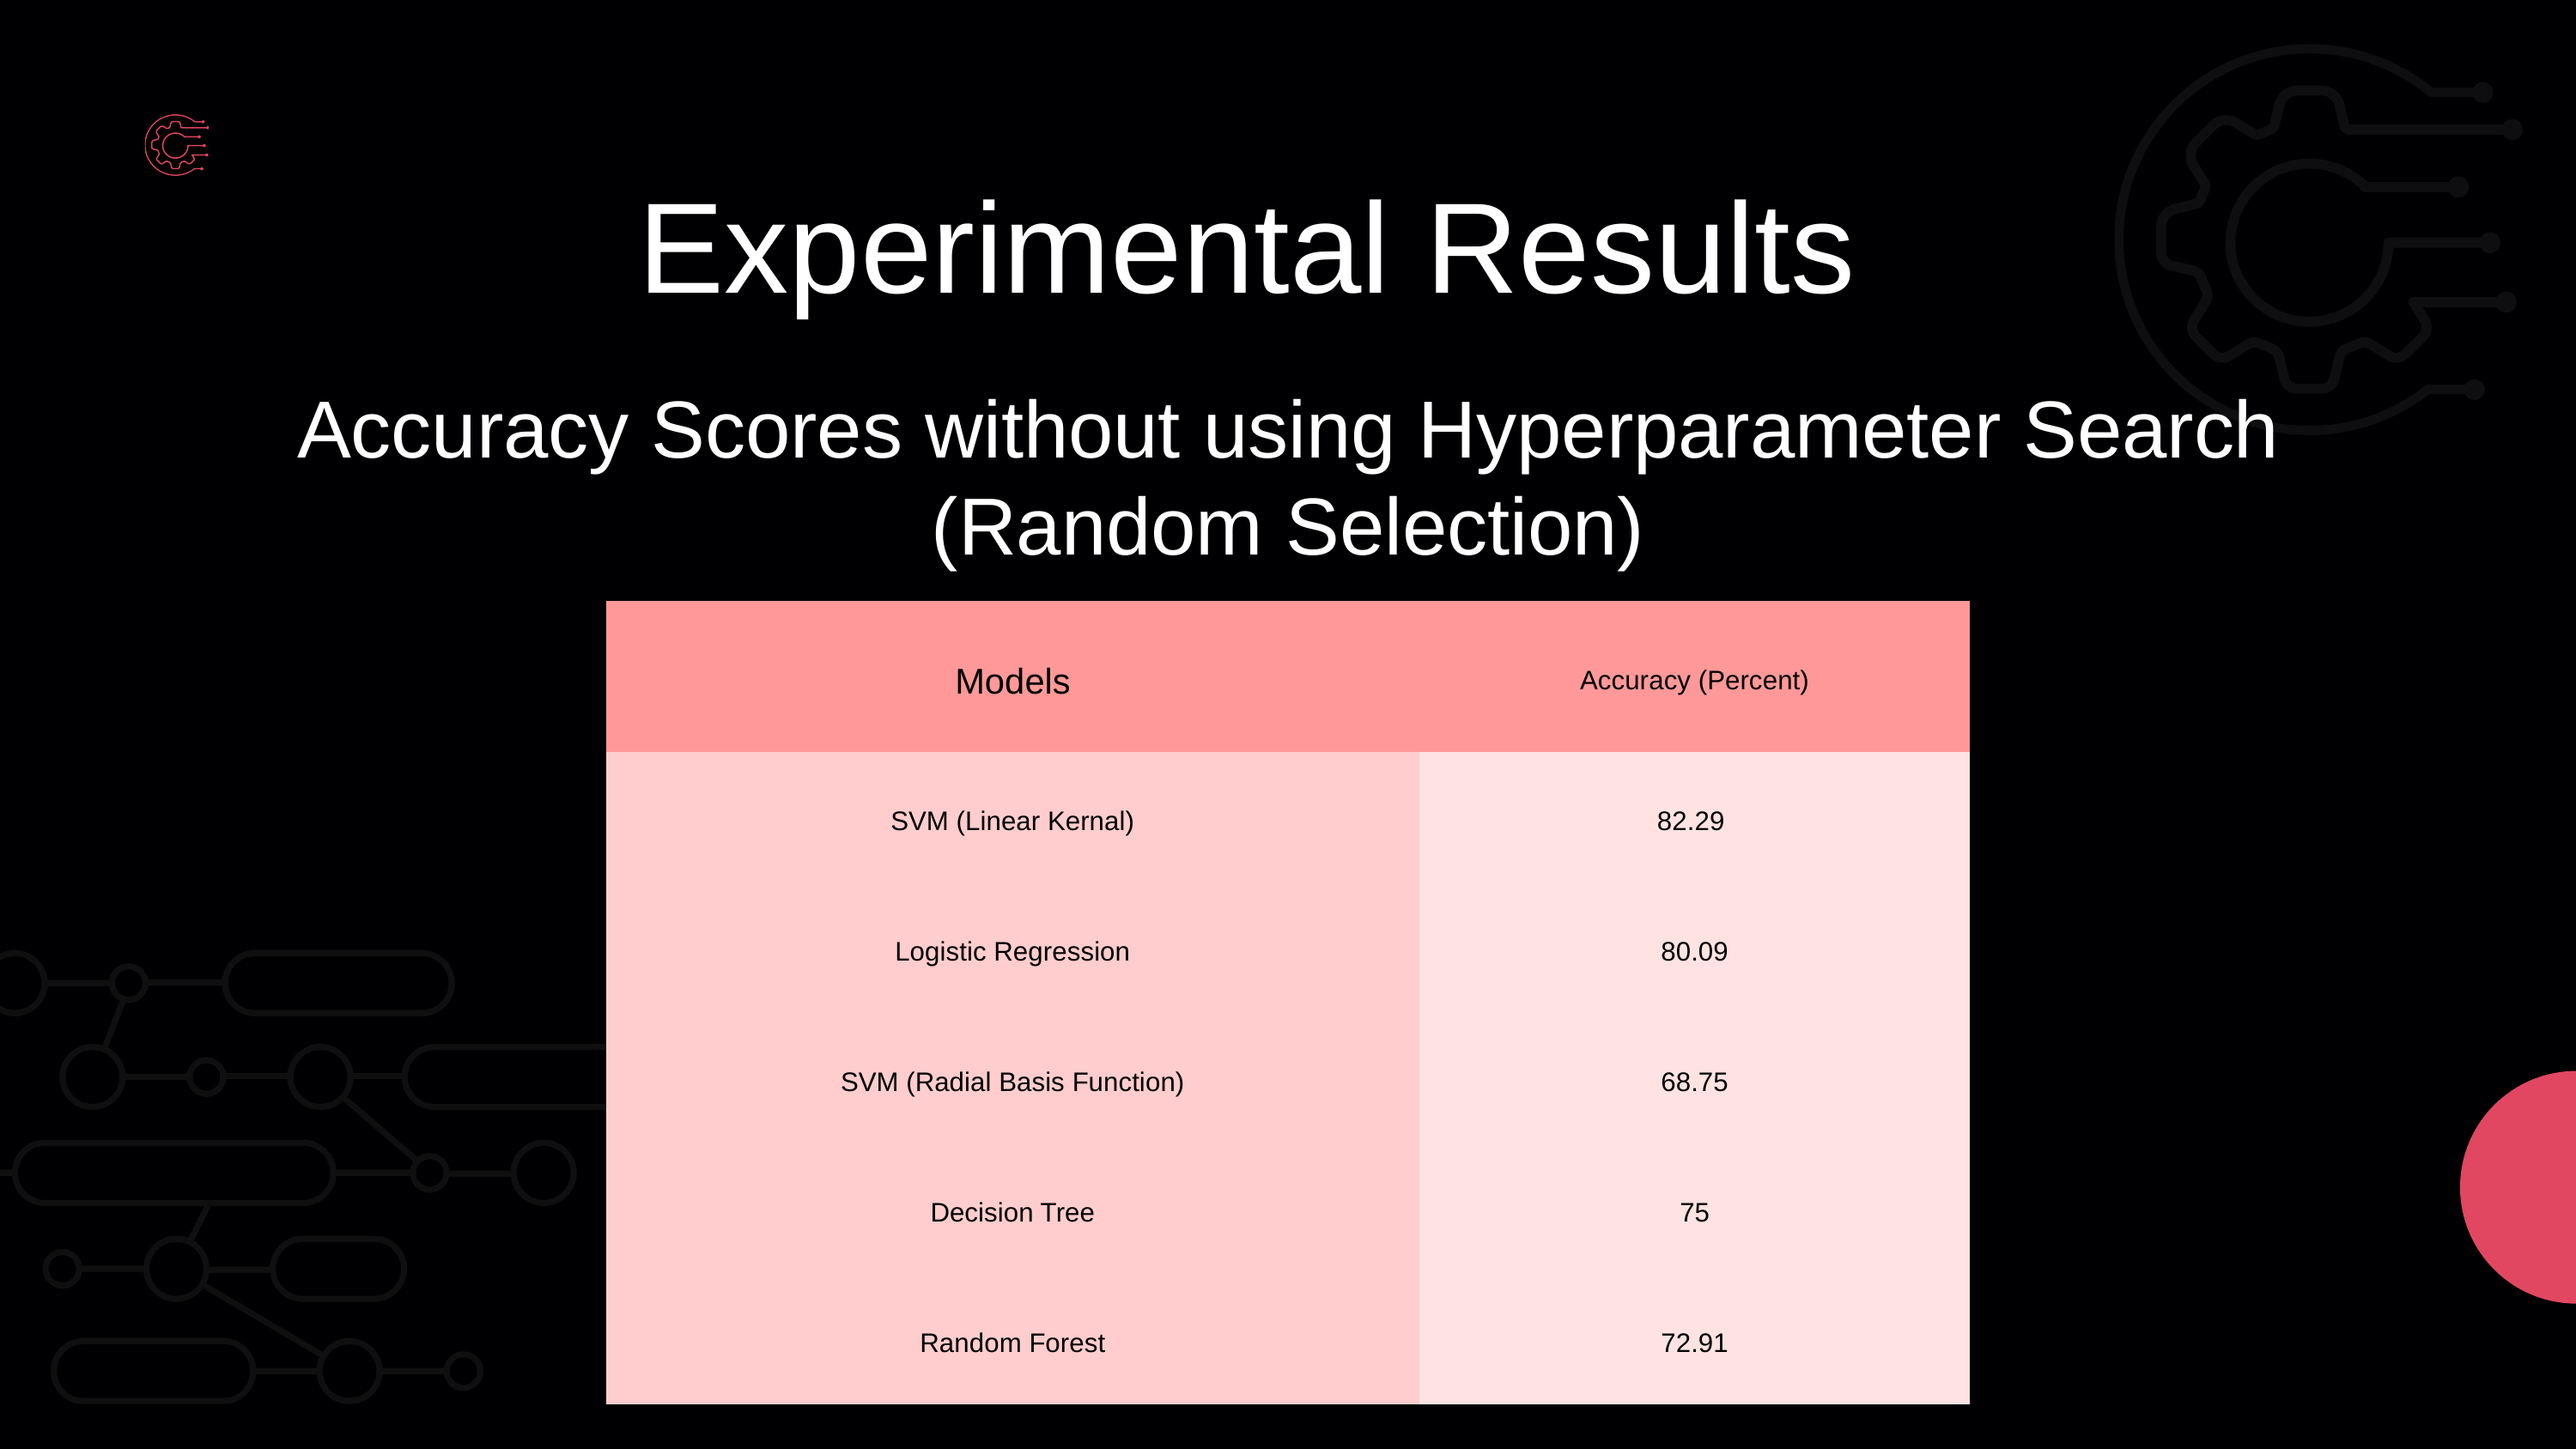

Experimental Results
Accuracy Scores without using Hyperparameter Search (Random Selection)
| Models | Accuracy (Percent) |
| --- | --- |
| SVM (Linear Kernal) | 82.29 |
| Logistic Regression | 80.09 |
| SVM (Radial Basis Function) | 68.75 |
| Decision Tree | 75 |
| Random Forest | 72.91 |